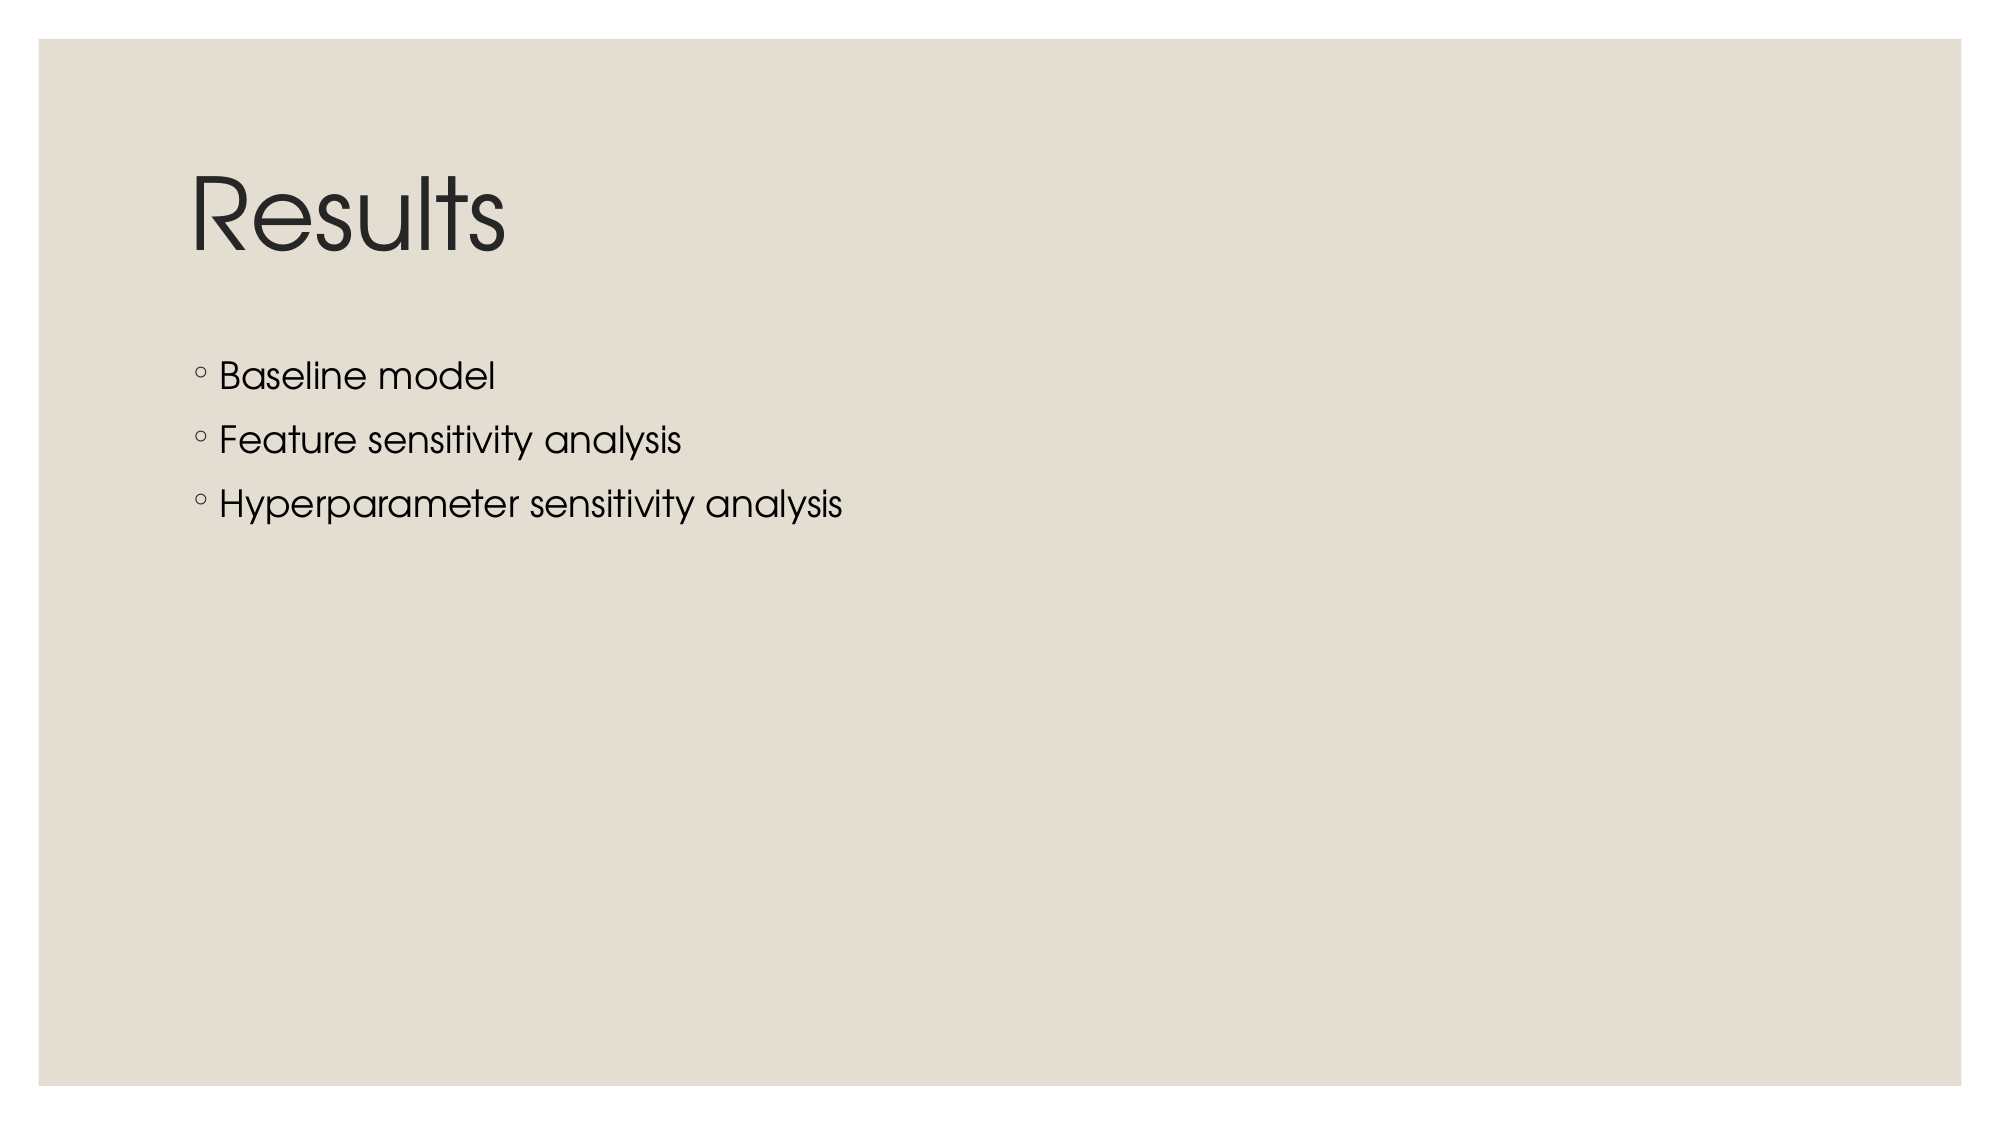

# Results
Baseline model
Feature sensitivity analysis
Hyperparameter sensitivity analysis